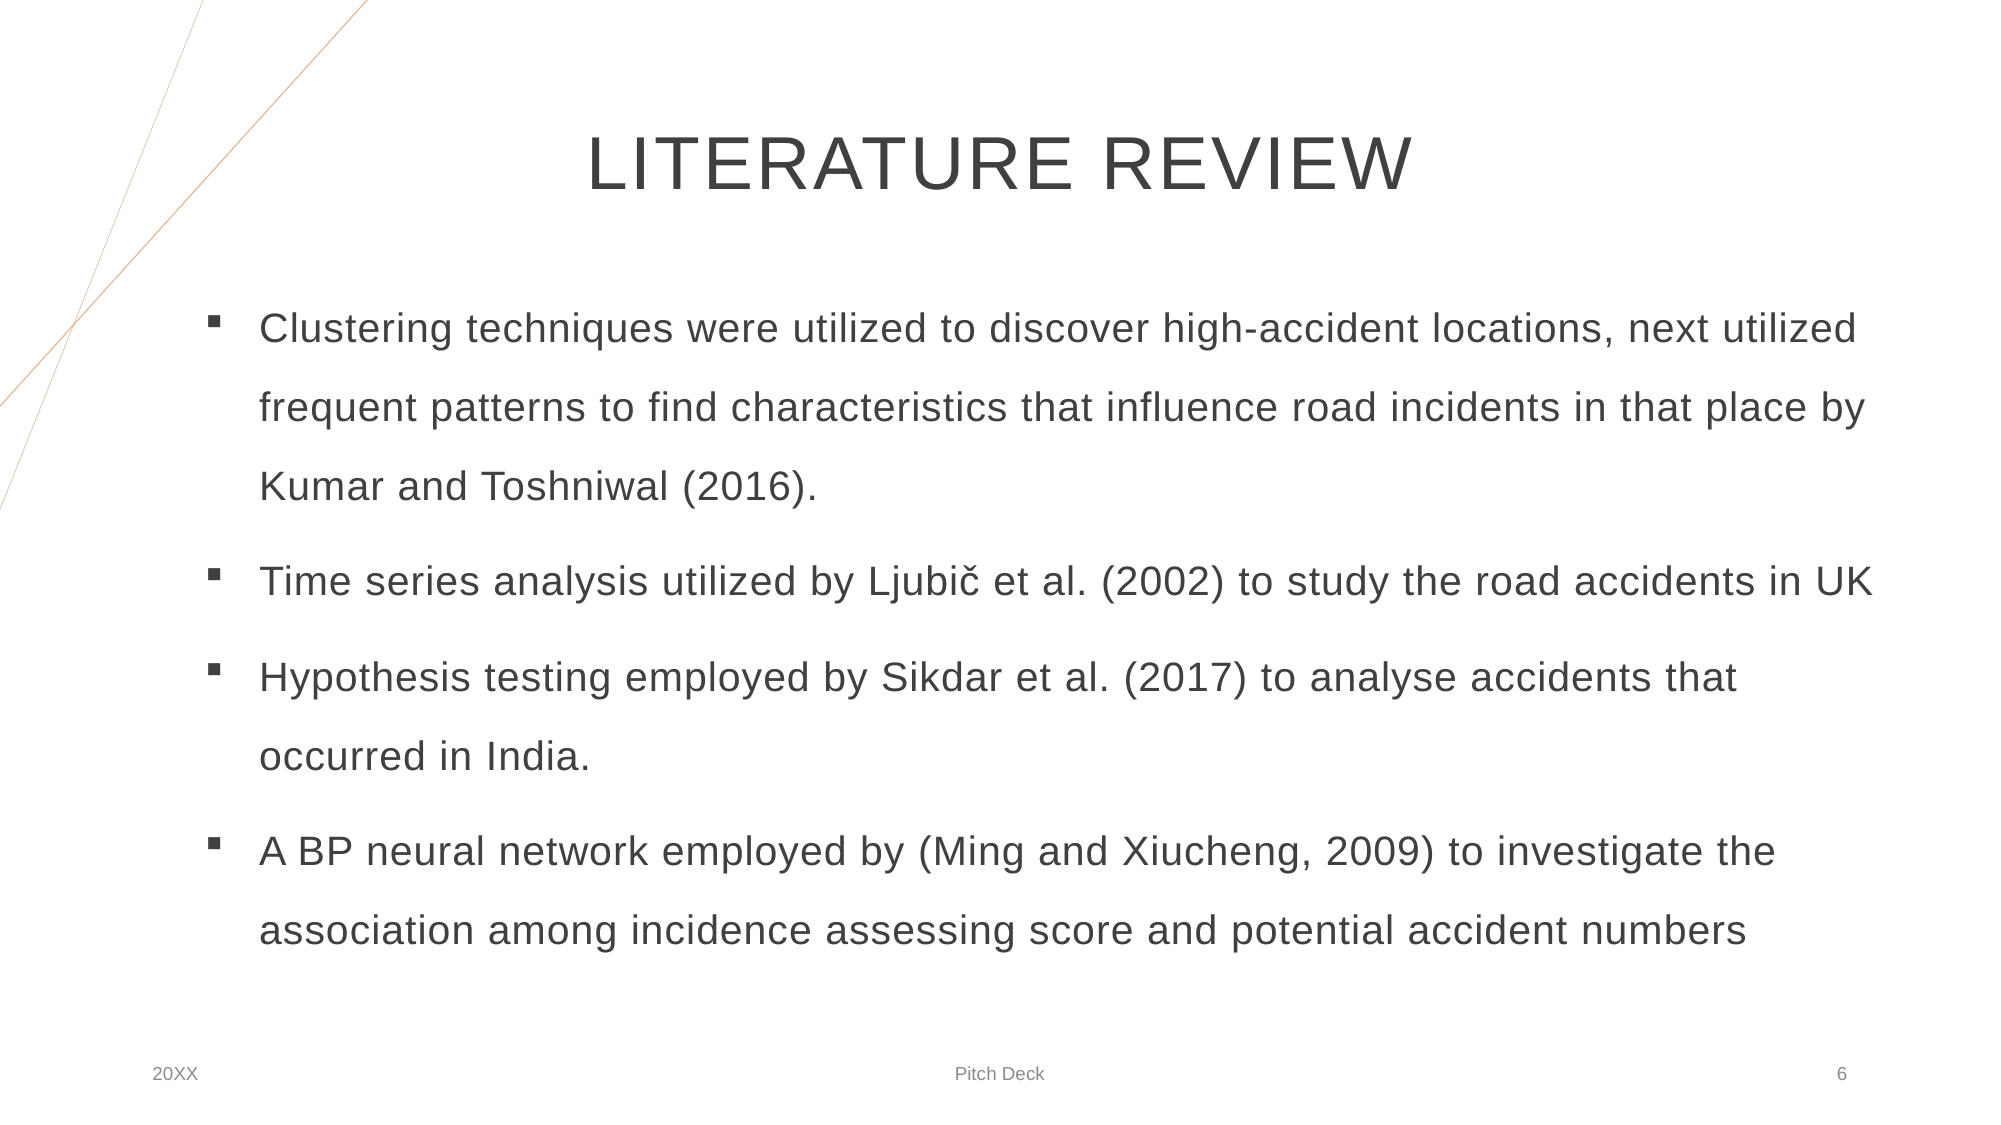

# Literature review
Clustering techniques were utilized to discover high-accident locations, next utilized frequent patterns to find characteristics that influence road incidents in that place by Kumar and Toshniwal (2016).
Time series analysis utilized by Ljubič et al. (2002) to study the road accidents in UK
Hypothesis testing employed by Sikdar et al. (2017) to analyse accidents that occurred in India.
A BP neural network employed by (Ming and Xiucheng, 2009) to investigate the association among incidence assessing score and potential accident numbers
20XX
Pitch Deck
6